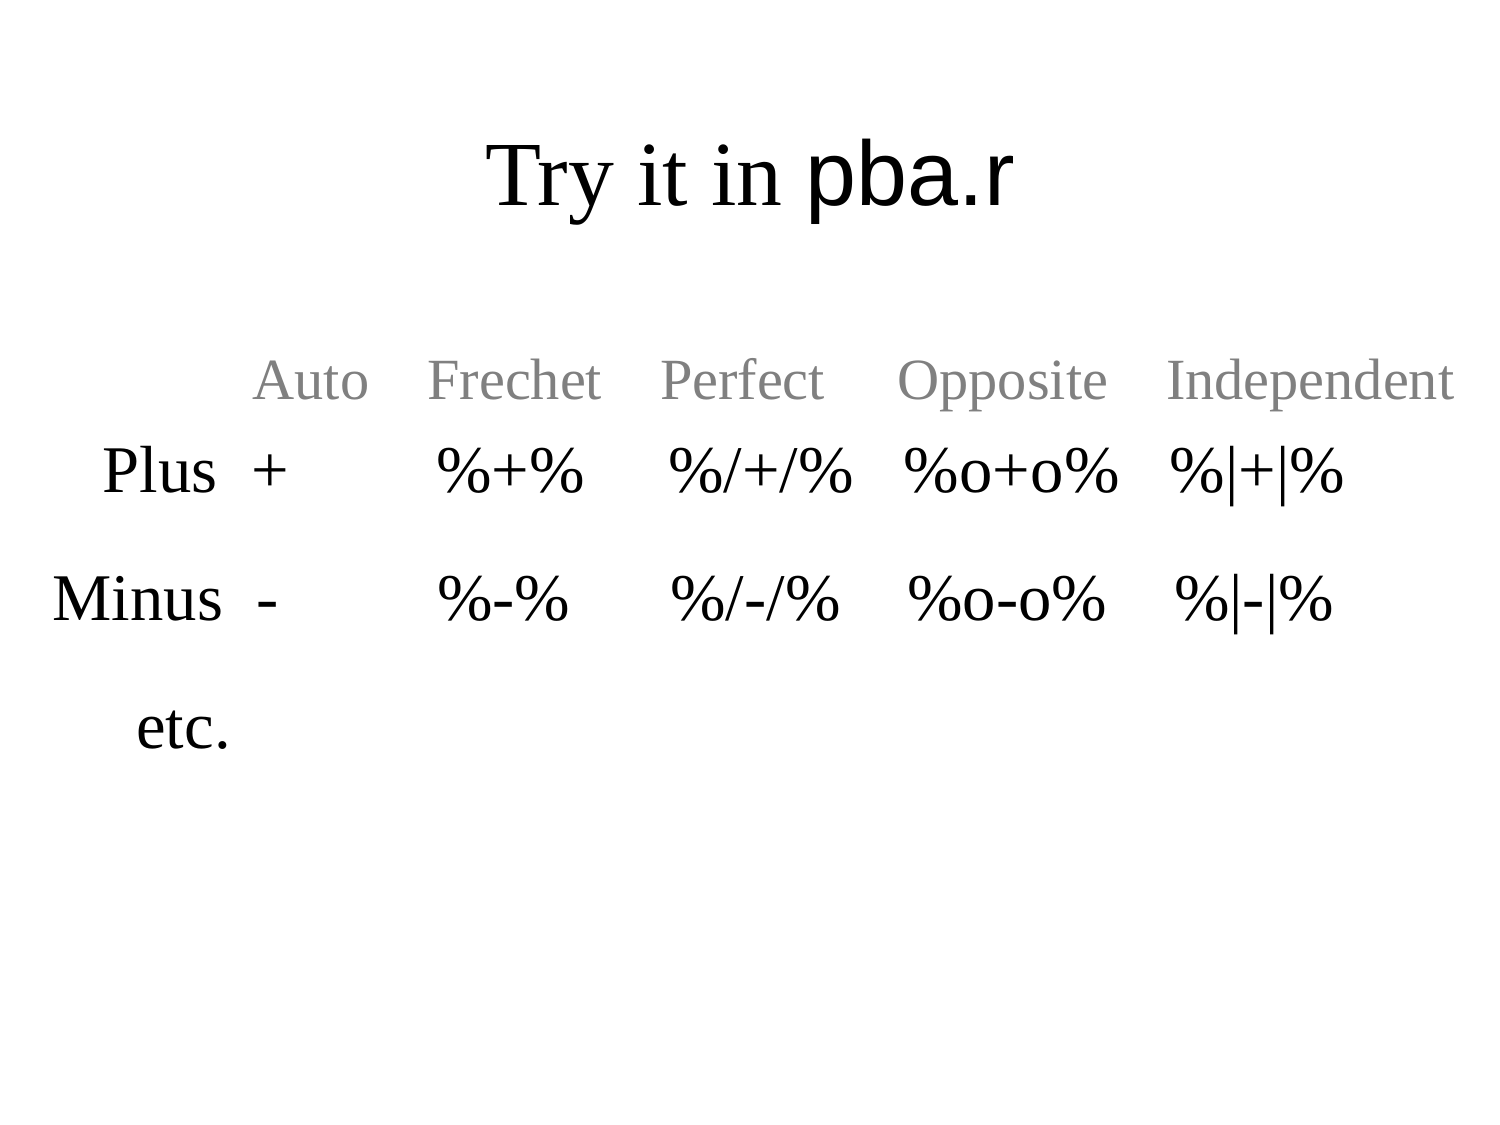

# Try it in pba.r
 	   Auto    Frechet    Perfect     Opposite    Independent
   Plus  +	     %+%     %/+/%   %o+o%   %|+|%
Minus  -          %-%      %/-/%    %o-o%    %|-|%
     etc.